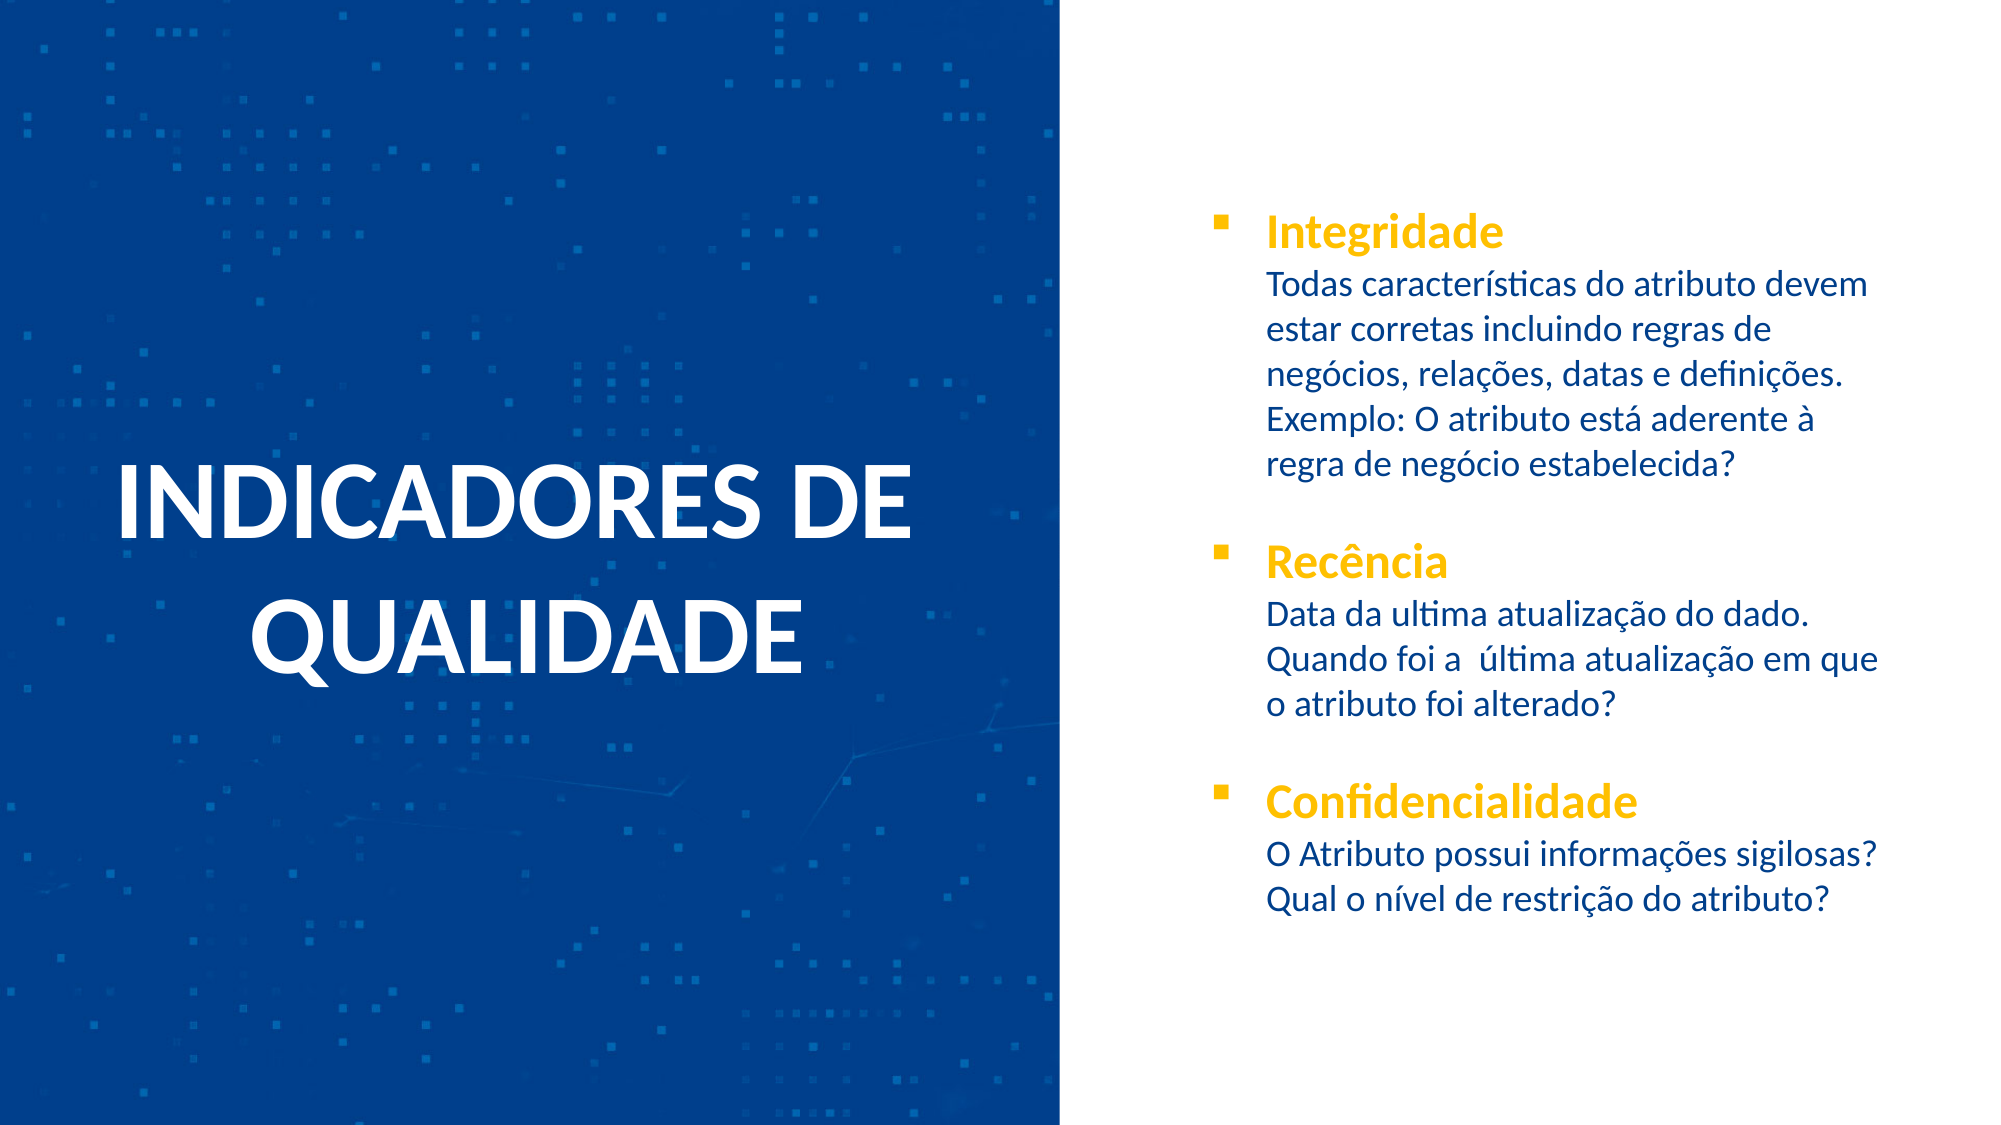

Integridade
Todas características do atributo devem estar corretas incluindo regras de negócios, relações, datas e definições. Exemplo: O atributo está aderente à regra de negócio estabelecida?

Recência
Data da ultima atualização do dado. Quando foi a  última atualização em que o atributo foi alterado?

Confidencialidade
O Atributo possui informações sigilosas? Qual o nível de restrição do atributo?
INDICADORES DE
QUALIDADE